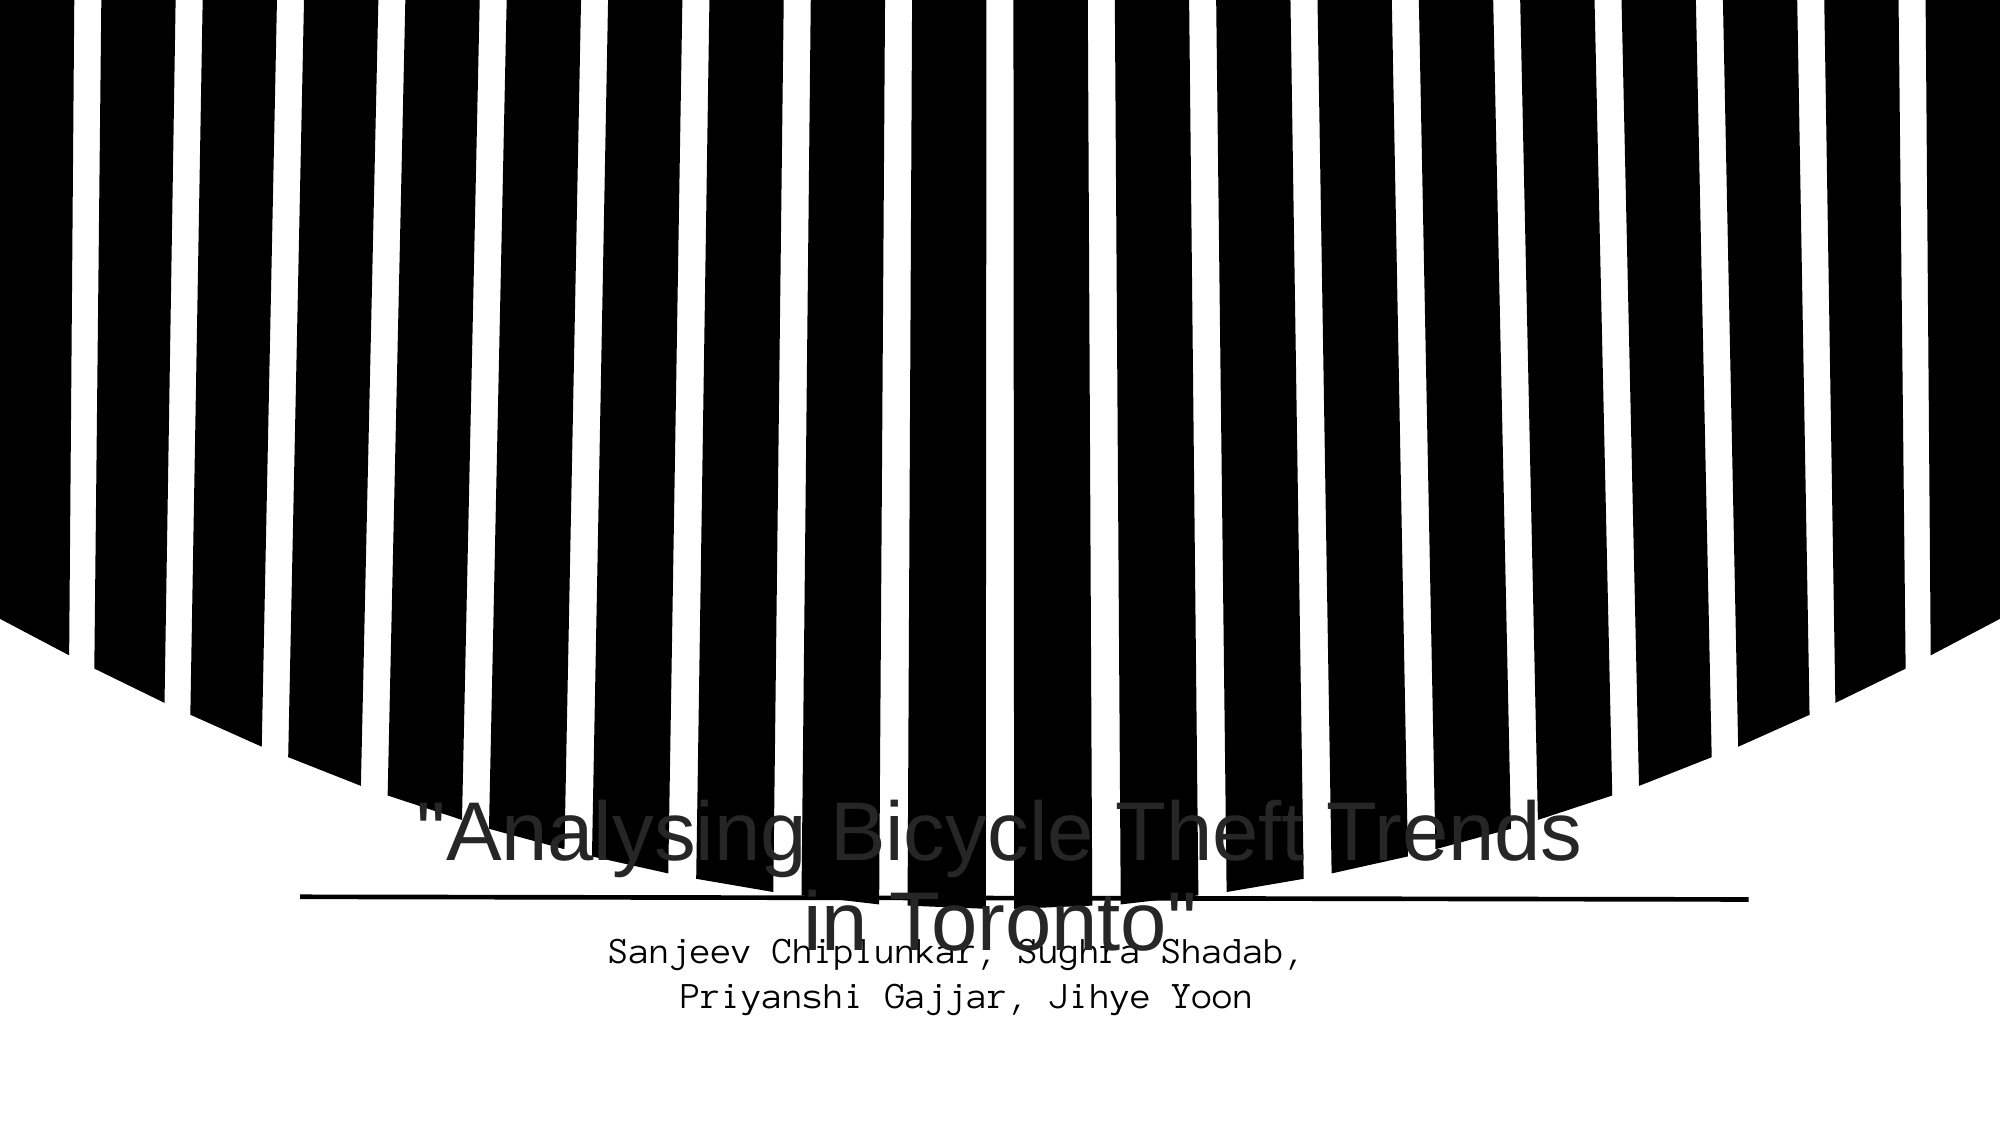

--------------------
"Analysing Bicycle Theft Trends in Toronto"
Sanjeev Chiplunkar, Sughra Shadab,
Priyanshi Gajjar, Jihye Yoon